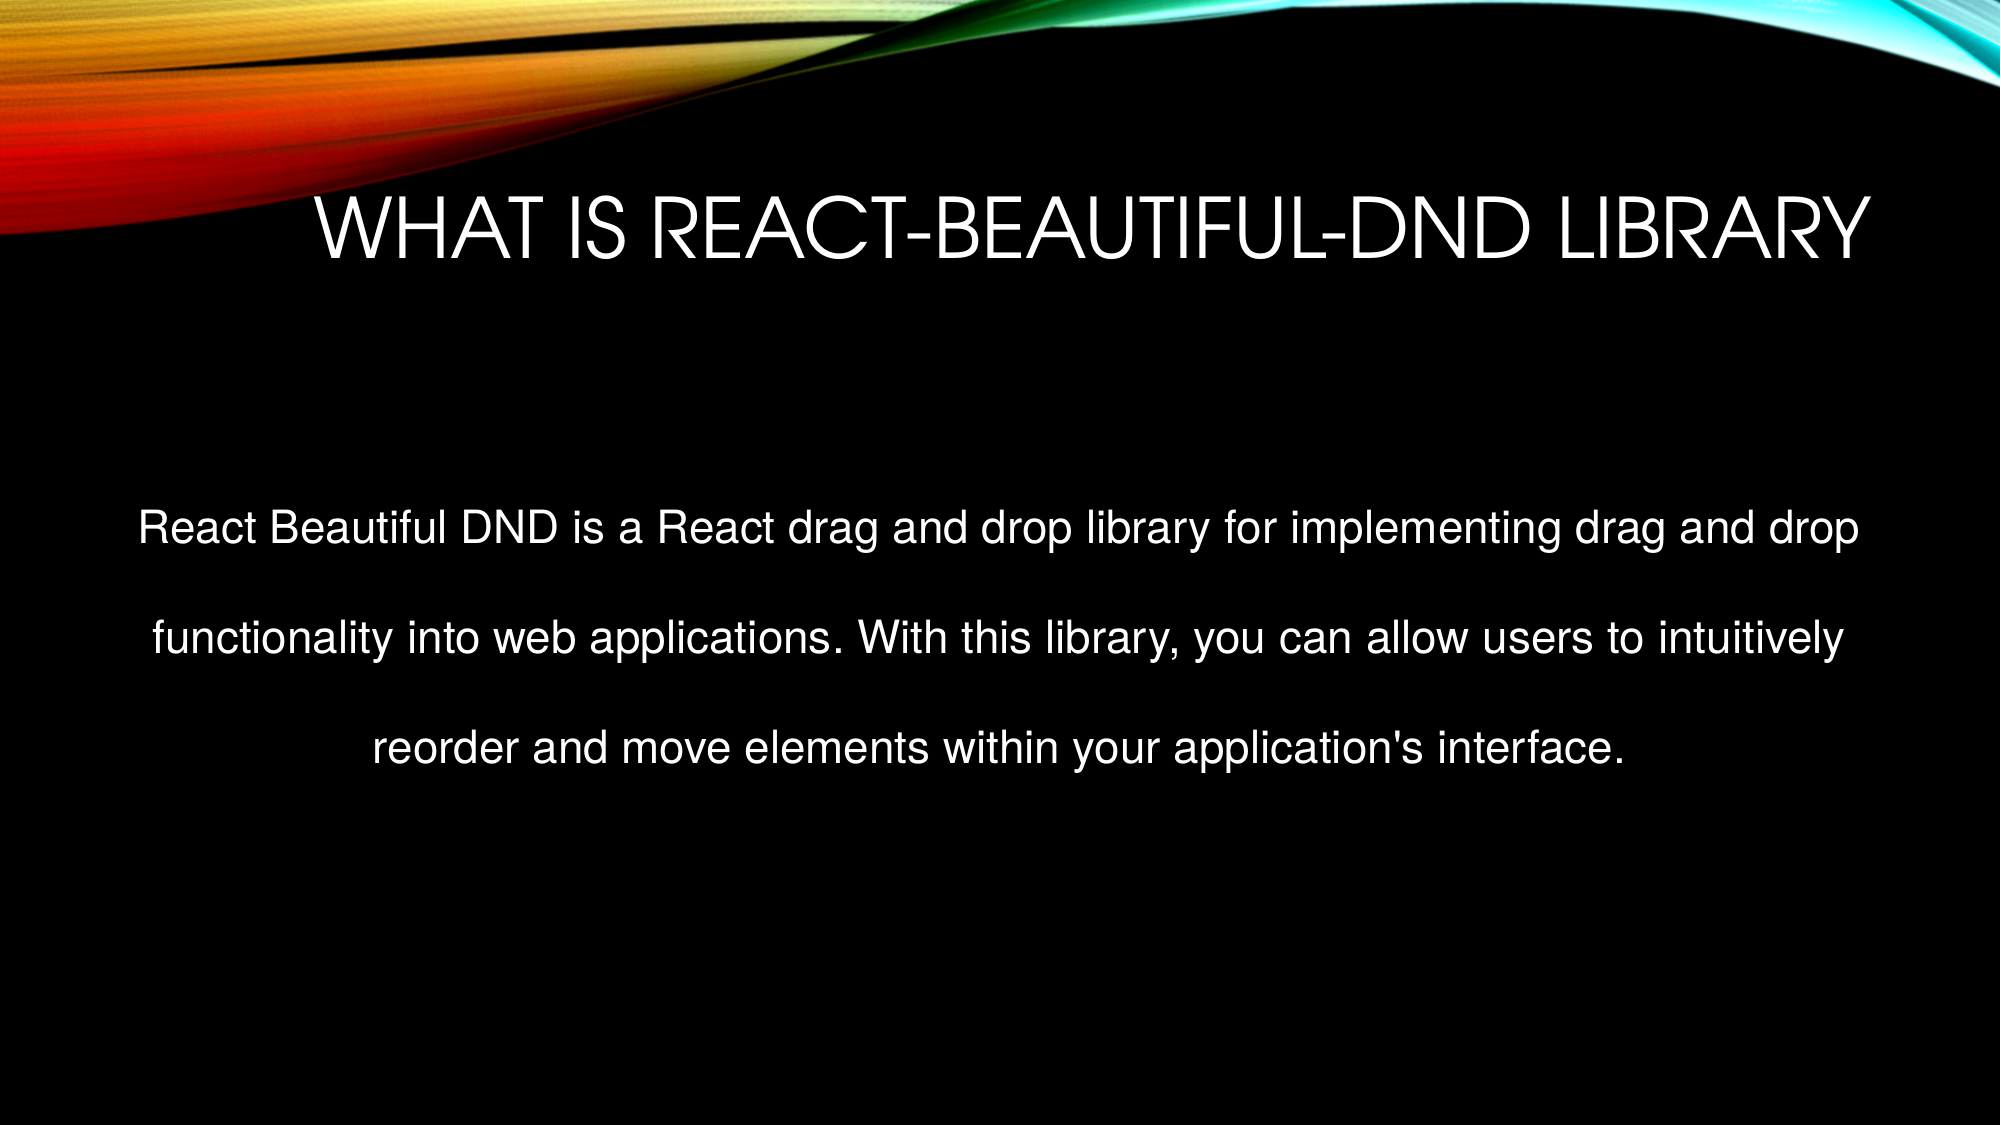

# What is React-beautiful-DnD Library

React Beautiful DND is a React drag and drop library for implementing drag and drop functionality into web applications. With this library, you can allow users to intuitively reorder and move elements within your application's interface.